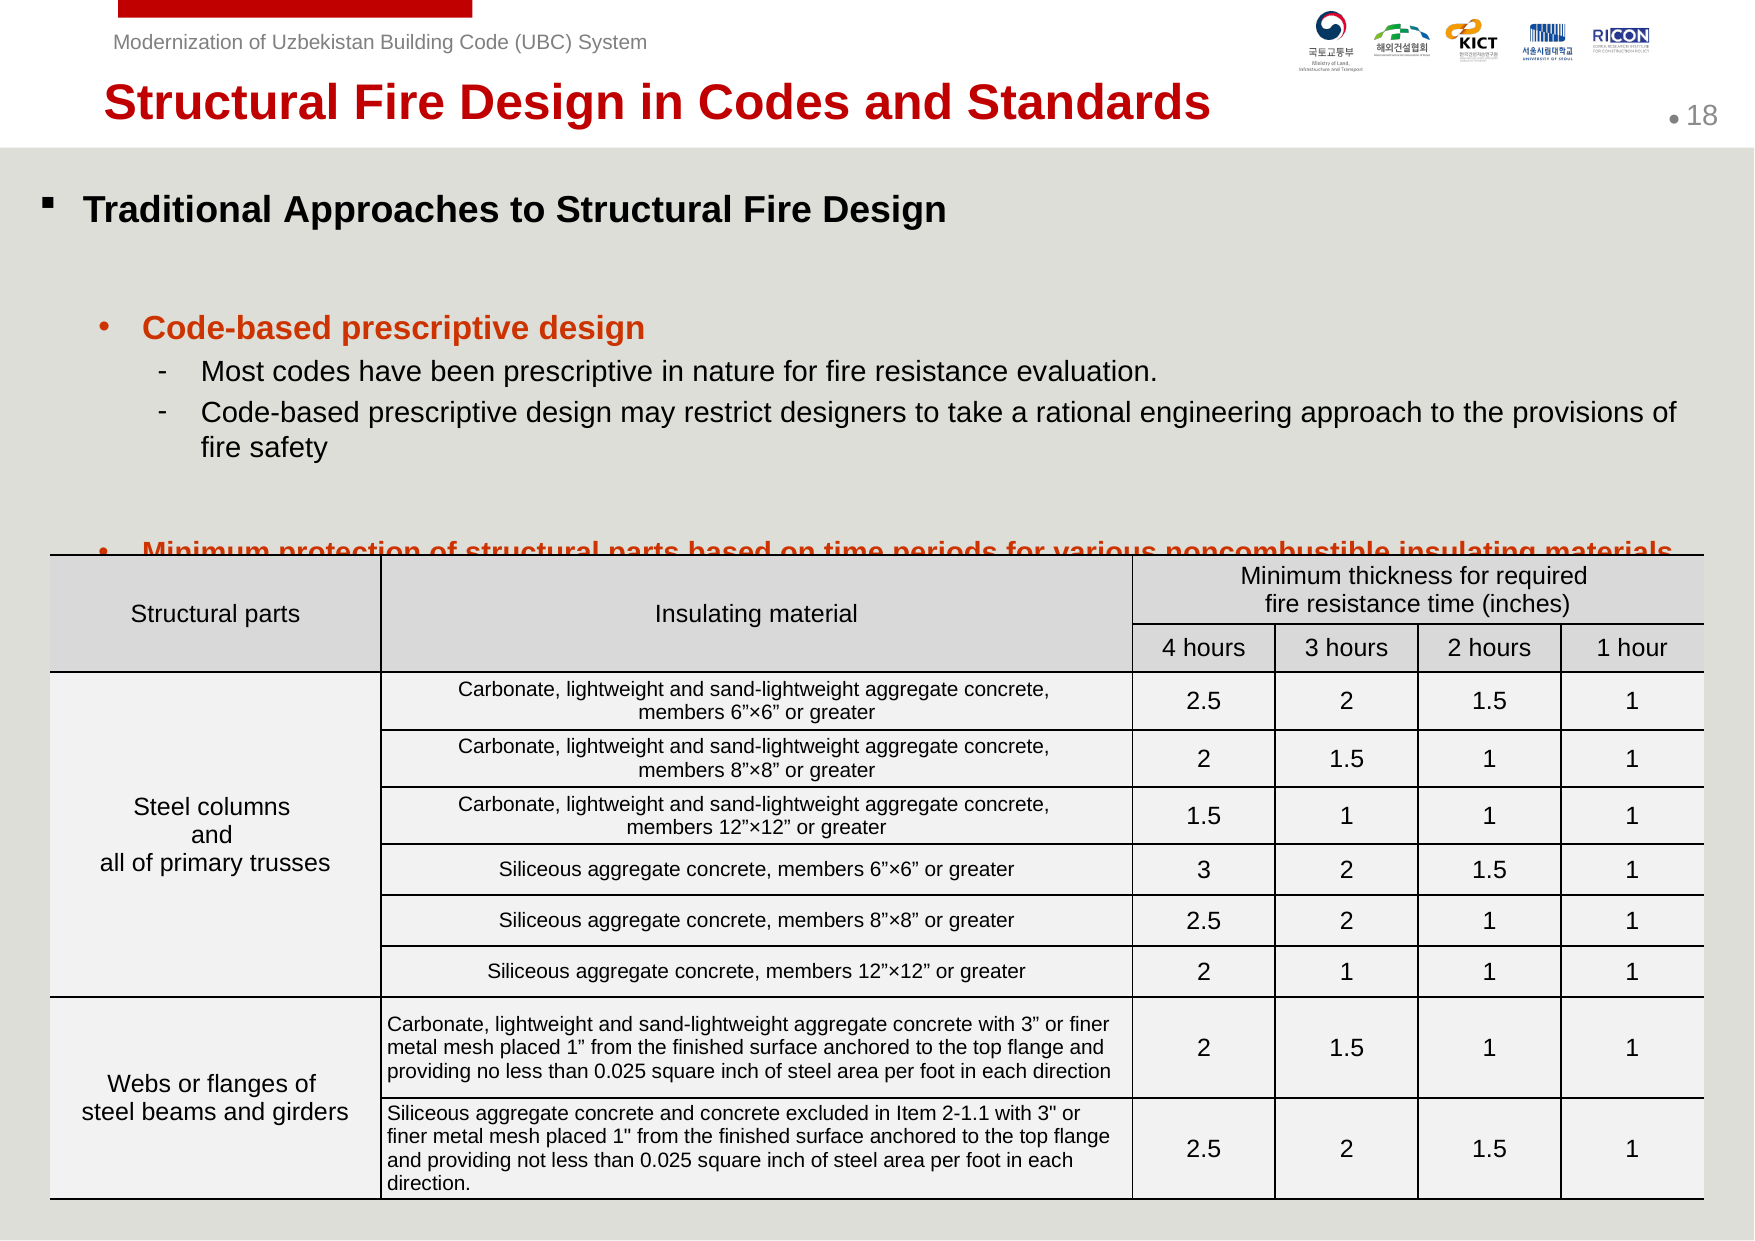

Structural Fire Design in Codes and Standards
Traditional Approaches to Structural Fire Design

Code-based prescriptive design
Most codes have been prescriptive in nature for fire resistance evaluation.
Code-based prescriptive design may restrict designers to take a rational engineering approach to the provisions of fire safety

Minimum protection of structural parts based on time periods for various noncombustible insulating materials
| Structural parts | Insulating material | Minimum thickness for required fire resistance time (inches) |  |  |  |
| --- | --- | --- | --- | --- | --- |
|  |  | 4 hours | 3 hours | 2 hours | 1 hour |
| Steel columns and all of primary trusses | Carbonate, lightweight and sand-lightweight aggregate concrete, members 6”×6” or greater | 2.5 | 2 | 1.5 | 1 |
|  | Carbonate, lightweight and sand-lightweight aggregate concrete, members 8”×8” or greater | 2 | 1.5 | 1 | 1 |
|  | Carbonate, lightweight and sand-lightweight aggregate concrete, members 12”×12” or greater | 1.5 | 1 | 1 | 1 |
|  | Siliceous aggregate concrete, members 6”×6” or greater | 3 | 2 | 1.5 | 1 |
|  | Siliceous aggregate concrete, members 8”×8” or greater | 2.5 | 2 | 1 | 1 |
|  | Siliceous aggregate concrete, members 12”×12” or greater | 2 | 1 | 1 | 1 |
| Webs or flanges of steel beams and girders | Carbonate, lightweight and sand-lightweight aggregate concrete with 3” or finer metal mesh placed 1” from the finished surface anchored to the top flange and providing no less than 0.025 square inch of steel area per foot in each direction | 2 | 1.5 | 1 | 1 |
|  | Siliceous aggregate concrete and concrete excluded in Item 2-1.1 with 3" or finer metal mesh placed 1" from the finished surface anchored to the top flange and providing not less than 0.025 square inch of steel area per foot in each direction. | 2.5 | 2 | 1.5 | 1 |